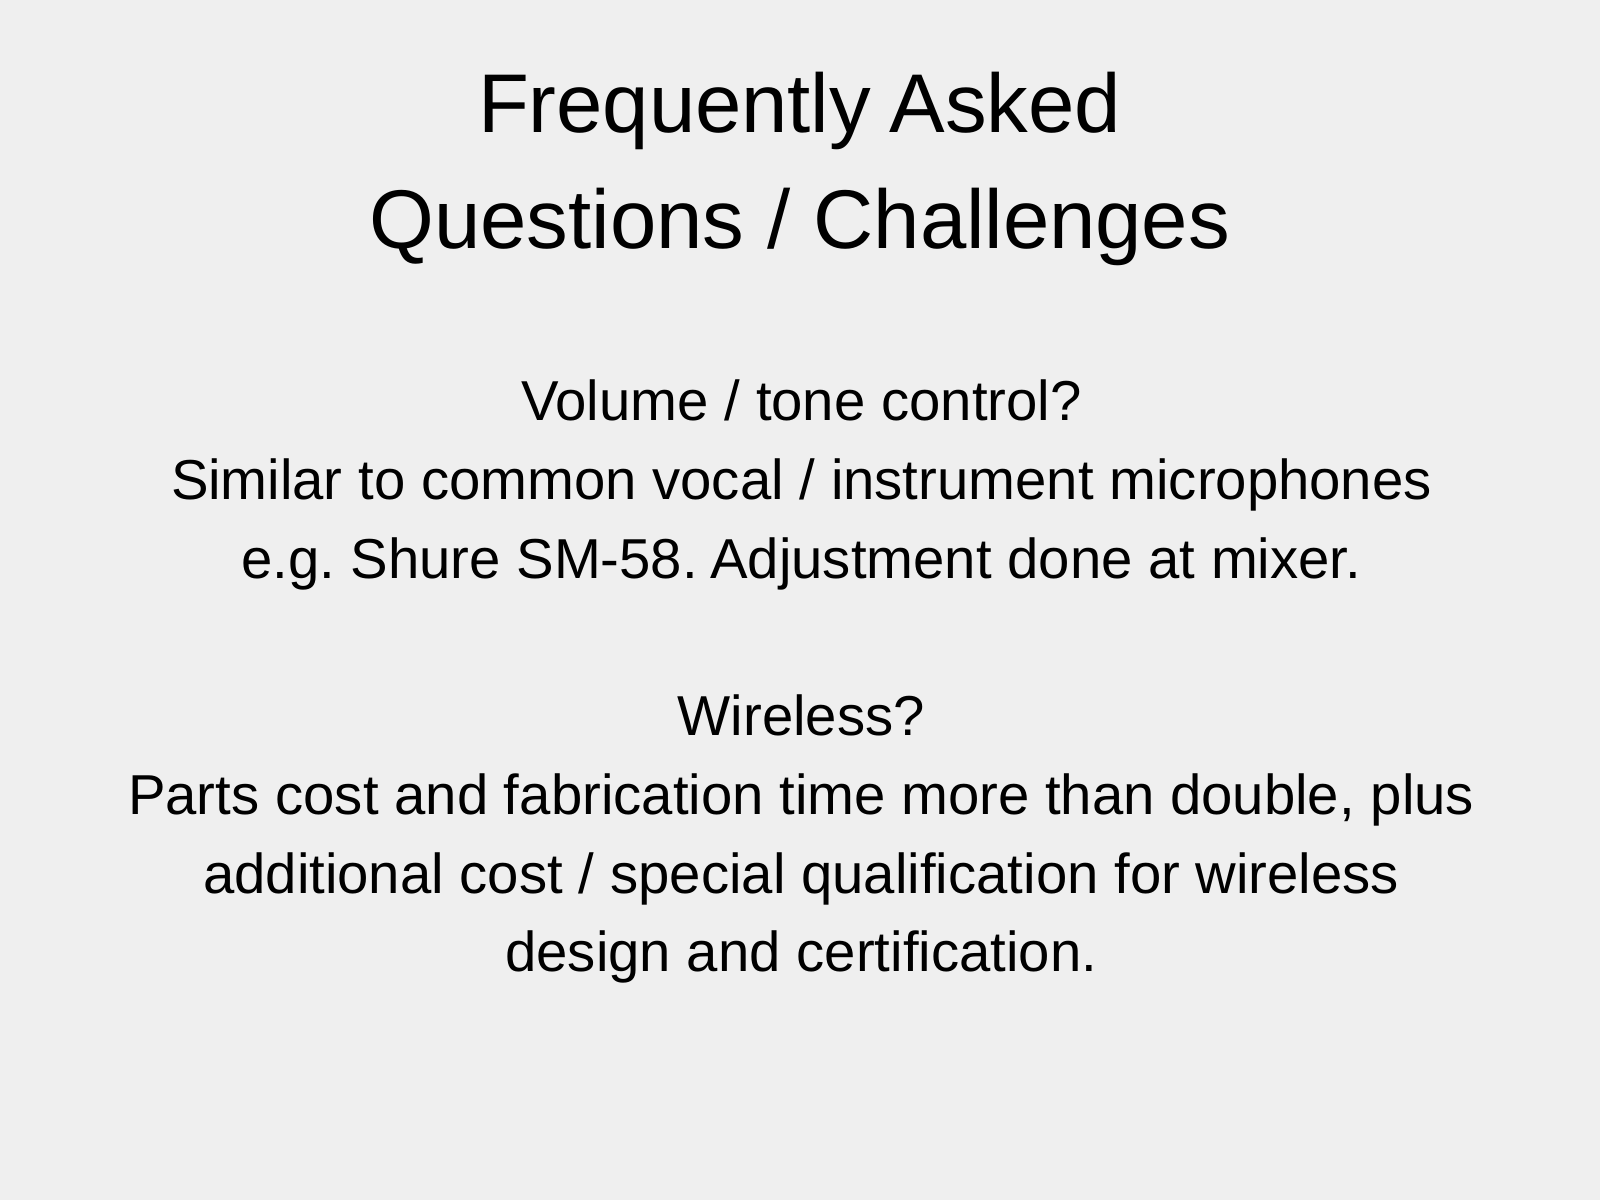

Frequently Asked
Questions / Challenges
Volume / tone control?
Similar to common vocal / instrument microphones e.g. Shure SM-58. Adjustment done at mixer.

Wireless?
Parts cost and fabrication time more than double, plus additional cost / special qualification for wireless design and certification.